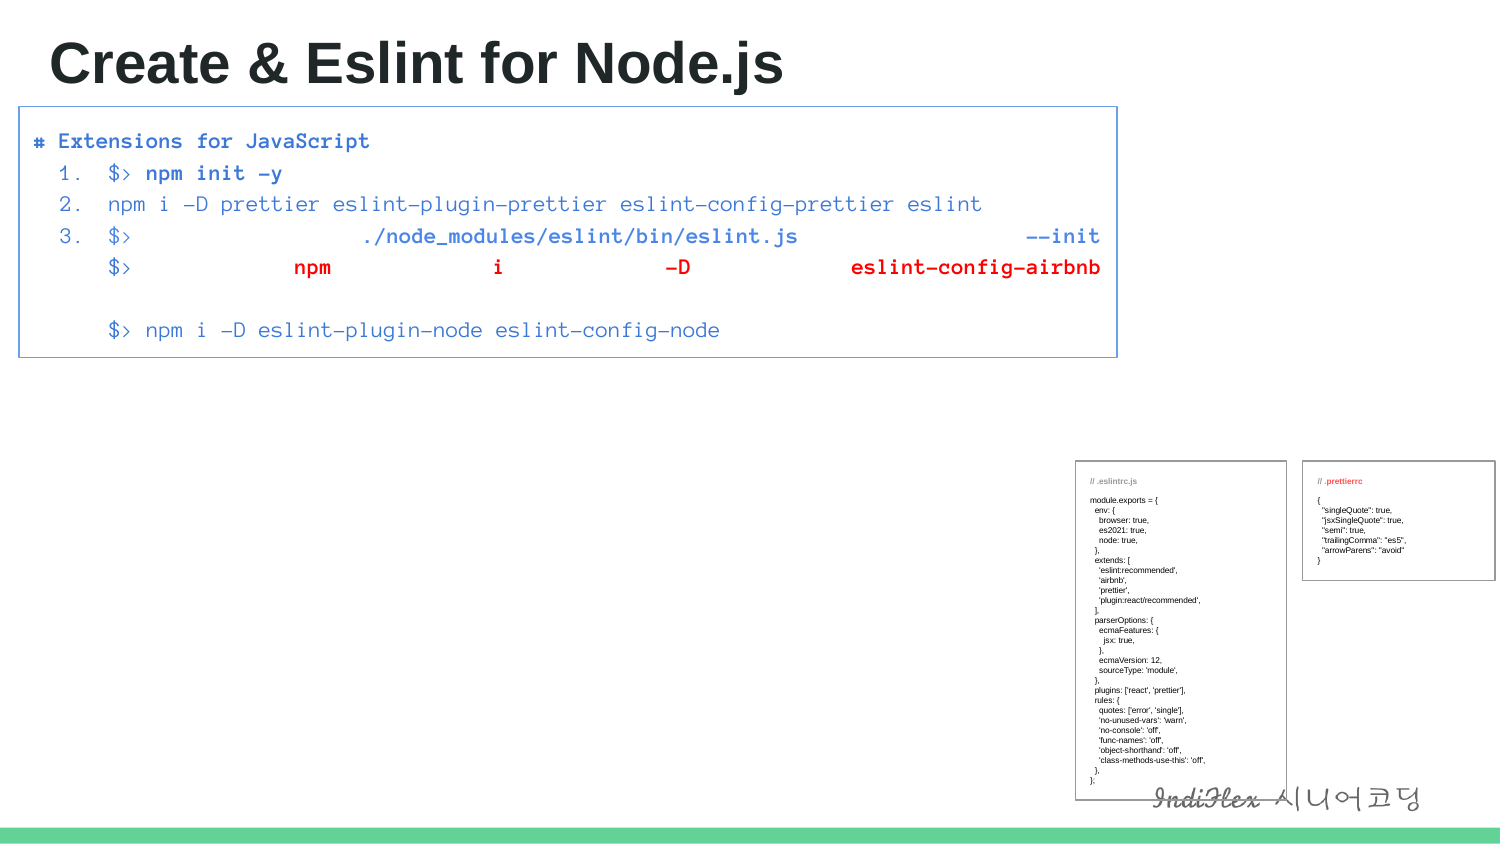

# Create & Eslint for Node.js
# Extensions for JavaScript
$> npm init -y
npm i -D prettier eslint-plugin-prettier eslint-config-prettier eslint
$> ./node_modules/eslint/bin/eslint.js --init
$> npm i -D eslint-config-airbnb
$> npm i -D eslint-plugin-node eslint-config-node
// .eslintrc.js
module.exports = {
  env: {
    browser: true,
    es2021: true,
    node: true,
  },
  extends: [
    'eslint:recommended',
    'airbnb',
    'prettier',
    'plugin:react/recommended',
  ],
  parserOptions: {
    ecmaFeatures: {
      jsx: true,
    },
    ecmaVersion: 12,
    sourceType: 'module',
  },
  plugins: ['react', 'prettier'],
  rules: {
    quotes: ['error', 'single'],
    'no-unused-vars': 'warn',
    'no-console': 'off',
    'func-names': 'off',
    'object-shorthand': 'off',
    'class-methods-use-this': 'off',
  },
};
// .prettierrc
{
  "singleQuote": true,
  "jsxSingleQuote": true,
  "semi": true,
  "trailingComma": "es5",
  "arrowParens": "avoid"
}